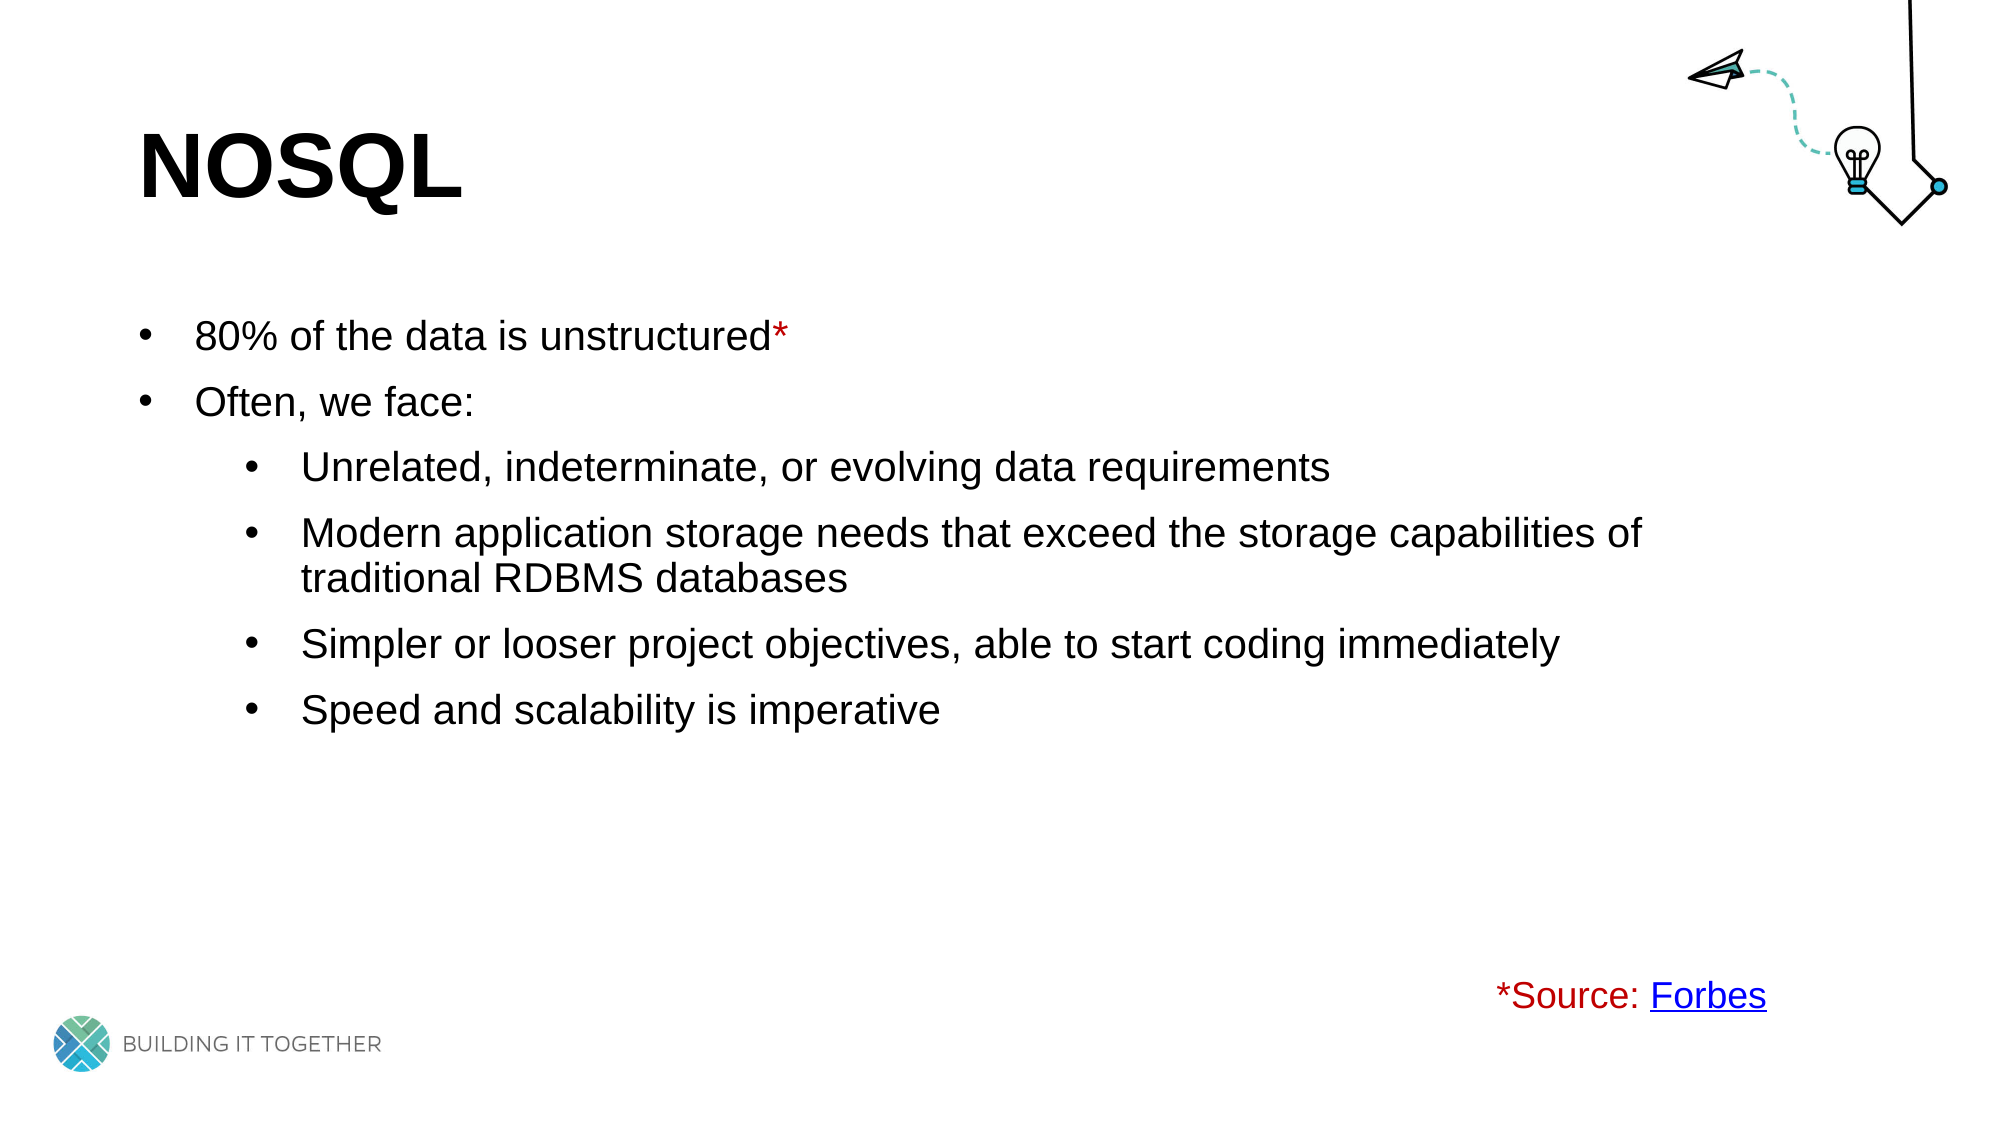

# Nosql
80% of the data is unstructured*
Often, we face:
Unrelated, indeterminate, or evolving data requirements
Modern application storage needs that exceed the storage capabilities of traditional RDBMS databases
Simpler or looser project objectives, able to start coding immediately
Speed and scalability is imperative
*Source: Forbes